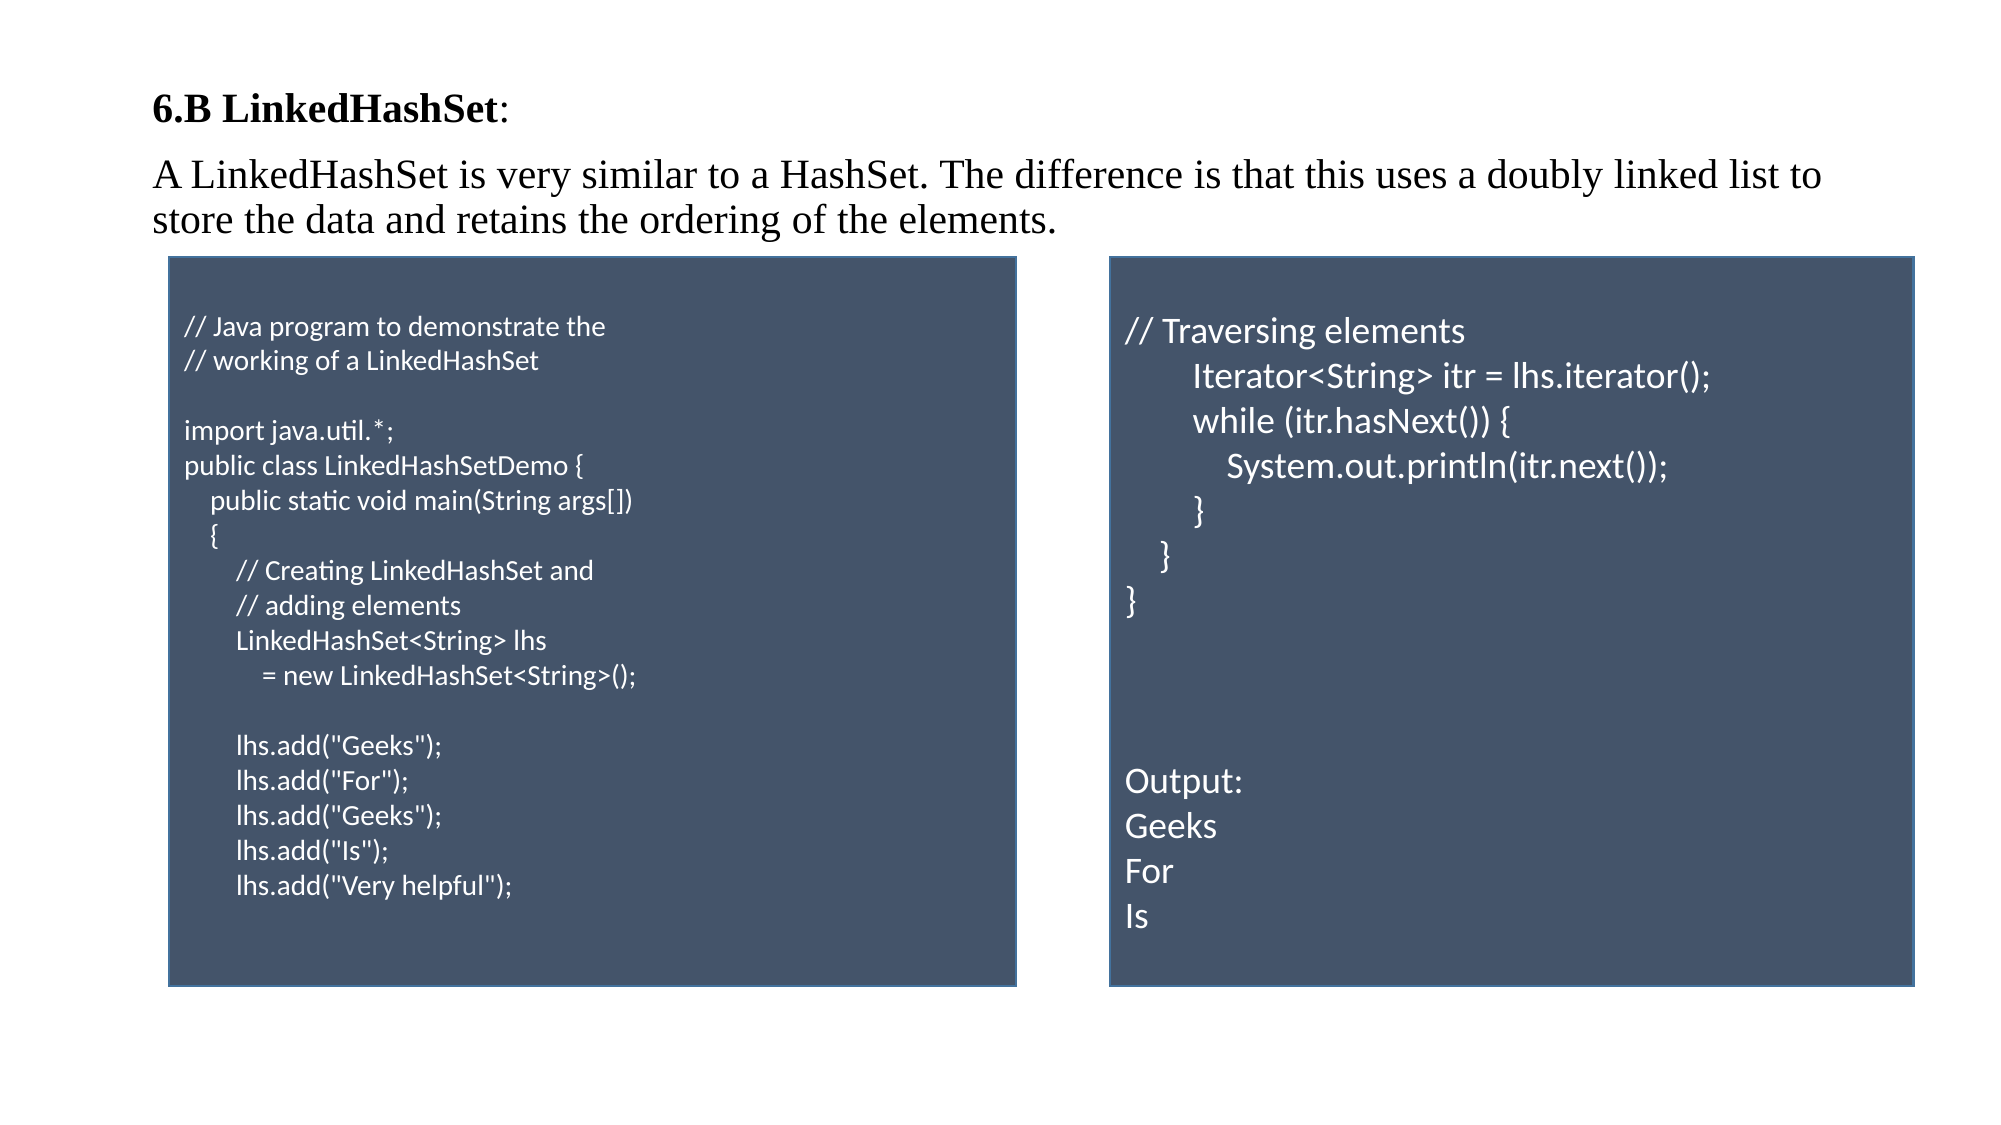

6.B LinkedHashSet:
A LinkedHashSet is very similar to a HashSet. The difference is that this uses a doubly linked list to store the data and retains the ordering of the elements.

// Traversing elements
        Iterator<String> itr = lhs.iterator();
        while (itr.hasNext()) {
            System.out.println(itr.next());
        }
    }
}

Output:
Geeks
For
Is
// Java program to demonstrate the
// working of a LinkedHashSet

import java.util.*;
public class LinkedHashSetDemo {
    public static void main(String args[])
    {
        // Creating LinkedHashSet and
        // adding elements
        LinkedHashSet<String> lhs
            = new LinkedHashSet<String>();

        lhs.add("Geeks");
        lhs.add("For");
        lhs.add("Geeks");
        lhs.add("Is");
        lhs.add("Very helpful");